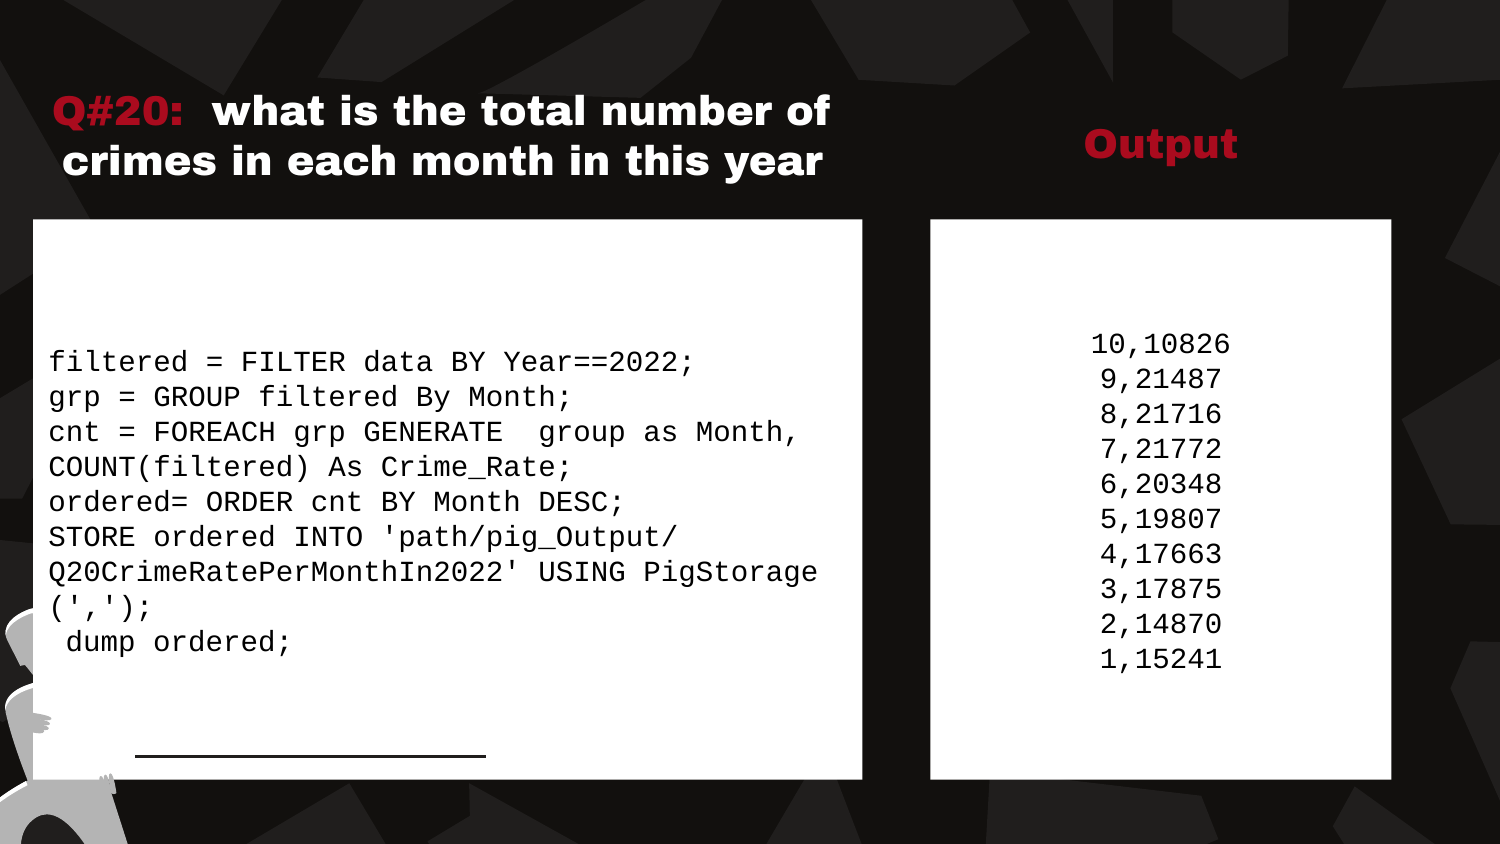

# Q#20:  what is the total number of crimes in each month in this year
Output
filtered = FILTER data BY Year==2022;
grp = GROUP filtered By Month;
cnt = FOREACH grp GENERATE  group as Month, COUNT(filtered) As Crime_Rate;
ordered= ORDER cnt BY Month DESC;
STORE ordered INTO 'path/pig_Output/ Q20CrimeRatePerMonthIn2022' USING PigStorage (',');
 dump ordered;
10,10826
9,21487
8,21716
7,21772
6,20348
5,19807
4,17663
3,17875
2,14870
1,15241